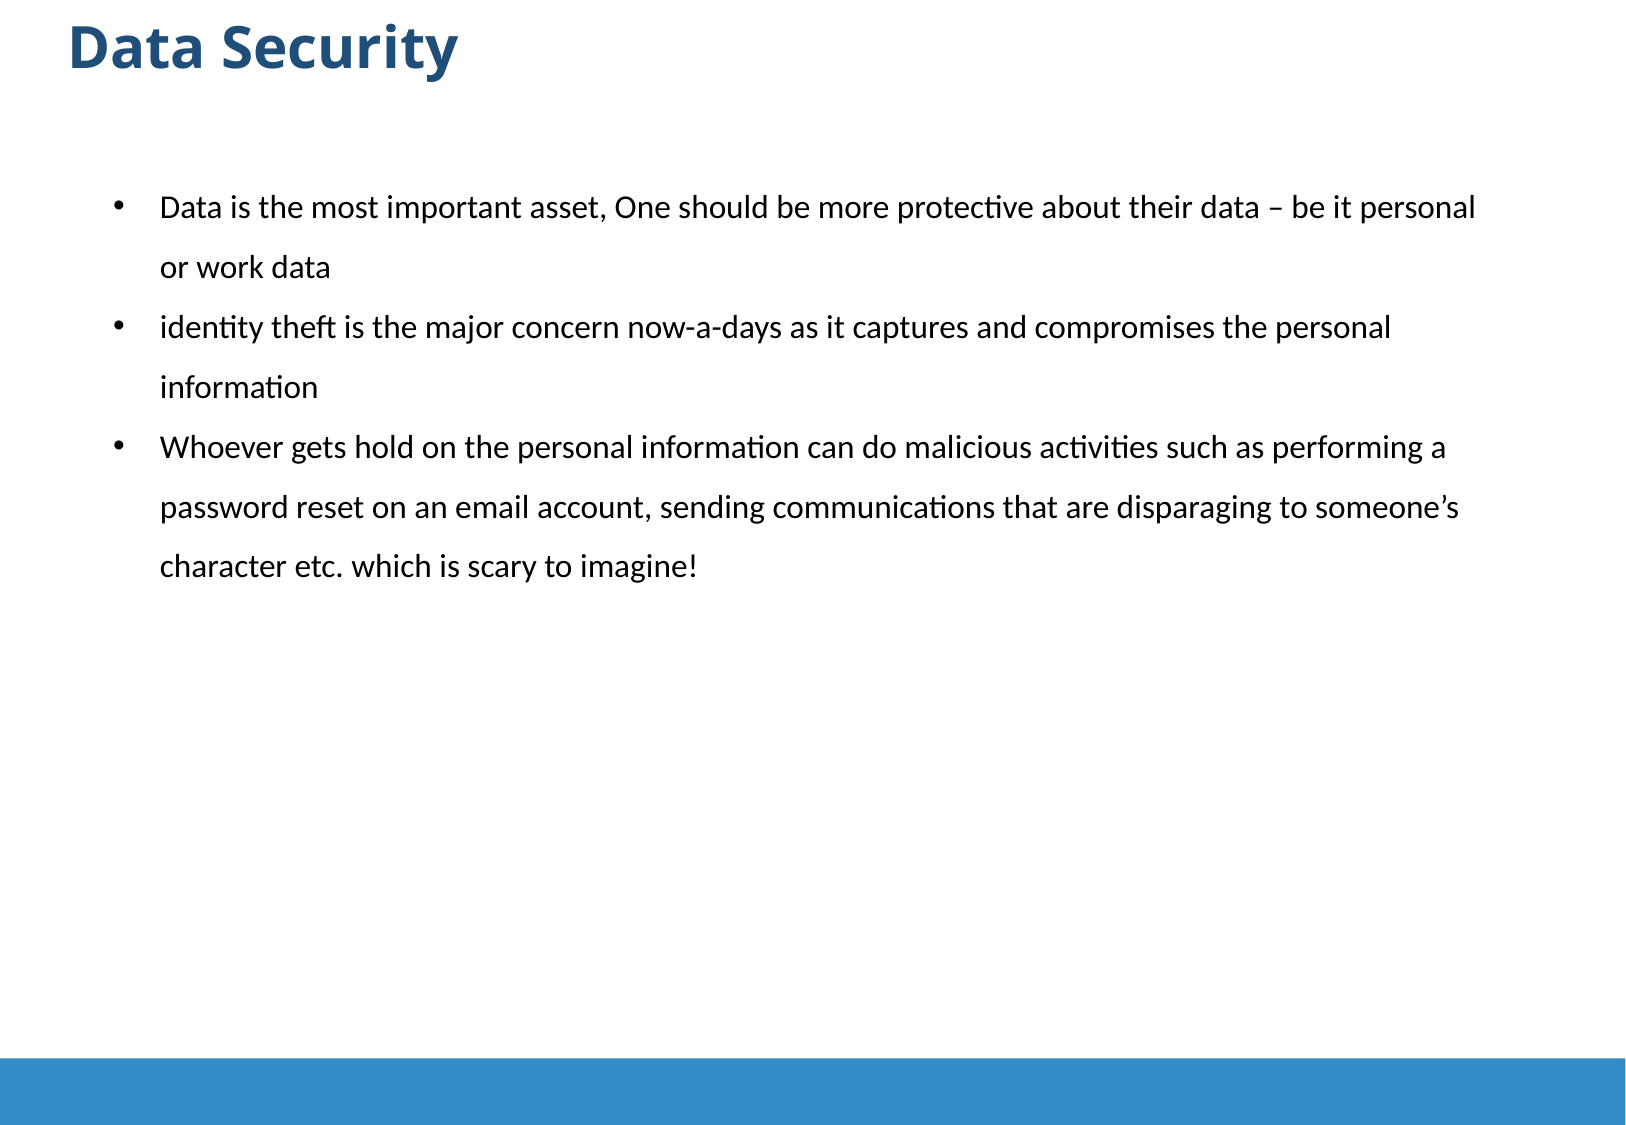

Data Security
Data is the most important asset, One should be more protective about their data – be it personal or work data
identity theft is the major concern now-a-days as it captures and compromises the personal information
Whoever gets hold on the personal information can do malicious activities such as performing a password reset on an email account, sending communications that are disparaging to someone’s character etc. which is scary to imagine!